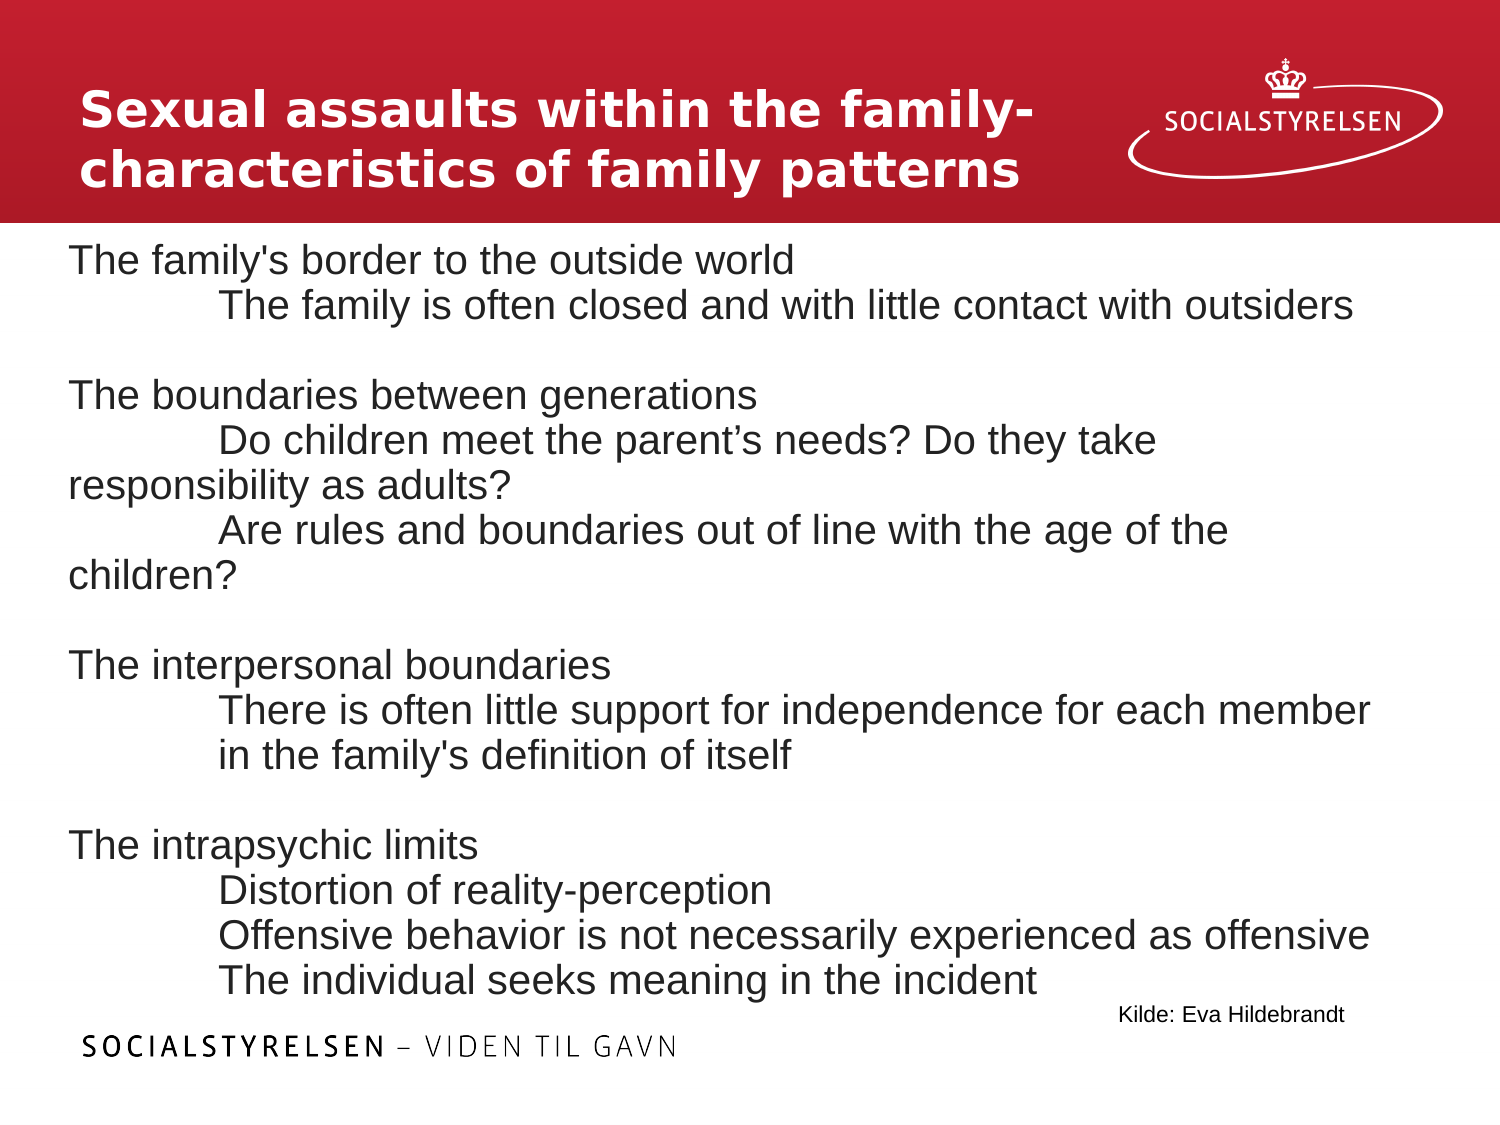

# Sexual assaults within the family- characteristics of family patterns
The family's border to the outside world
	The family is often closed and with little contact with outsiders
The boundaries between generations
	Do children meet the parent’s needs? Do they take 	responsibility as adults?
	Are rules and boundaries out of line with the age of the 	children?
The interpersonal boundaries
	There is often little support for independence for each member 	in the family's definition of itself
The intrapsychic limits
	Distortion of reality-perception
	Offensive behavior is not necessarily experienced as offensive
	The individual seeks meaning in the incident
                                                                                                                                                      Kilde: Eva Hildebrandt